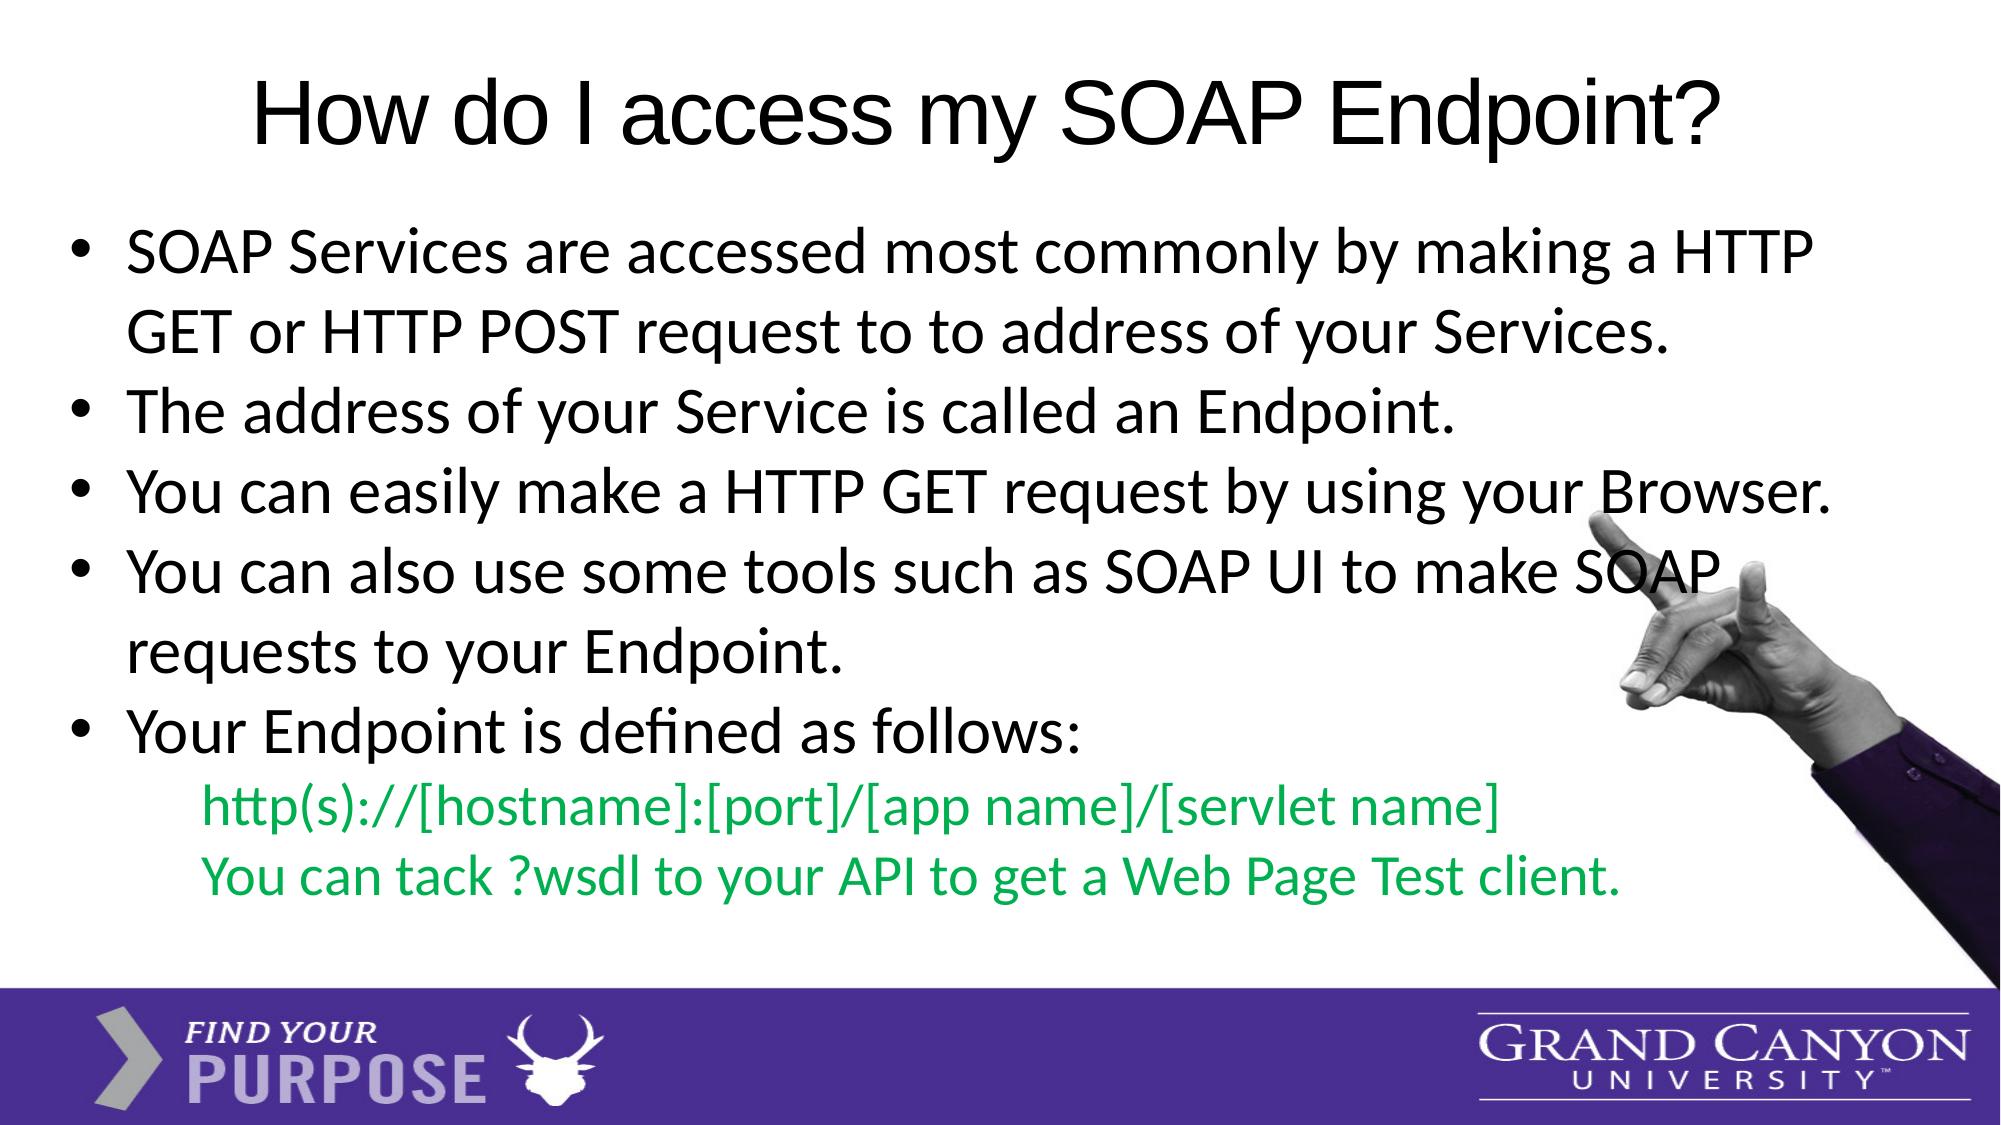

# How do I access my SOAP Endpoint?
SOAP Services are accessed most commonly by making a HTTP GET or HTTP POST request to to address of your Services.
The address of your Service is called an Endpoint.
You can easily make a HTTP GET request by using your Browser.
You can also use some tools such as SOAP UI to make SOAP requests to your Endpoint.
Your Endpoint is defined as follows:
http(s)://[hostname]:[port]/[app name]/[servlet name]
You can tack ?wsdl to your API to get a Web Page Test client.